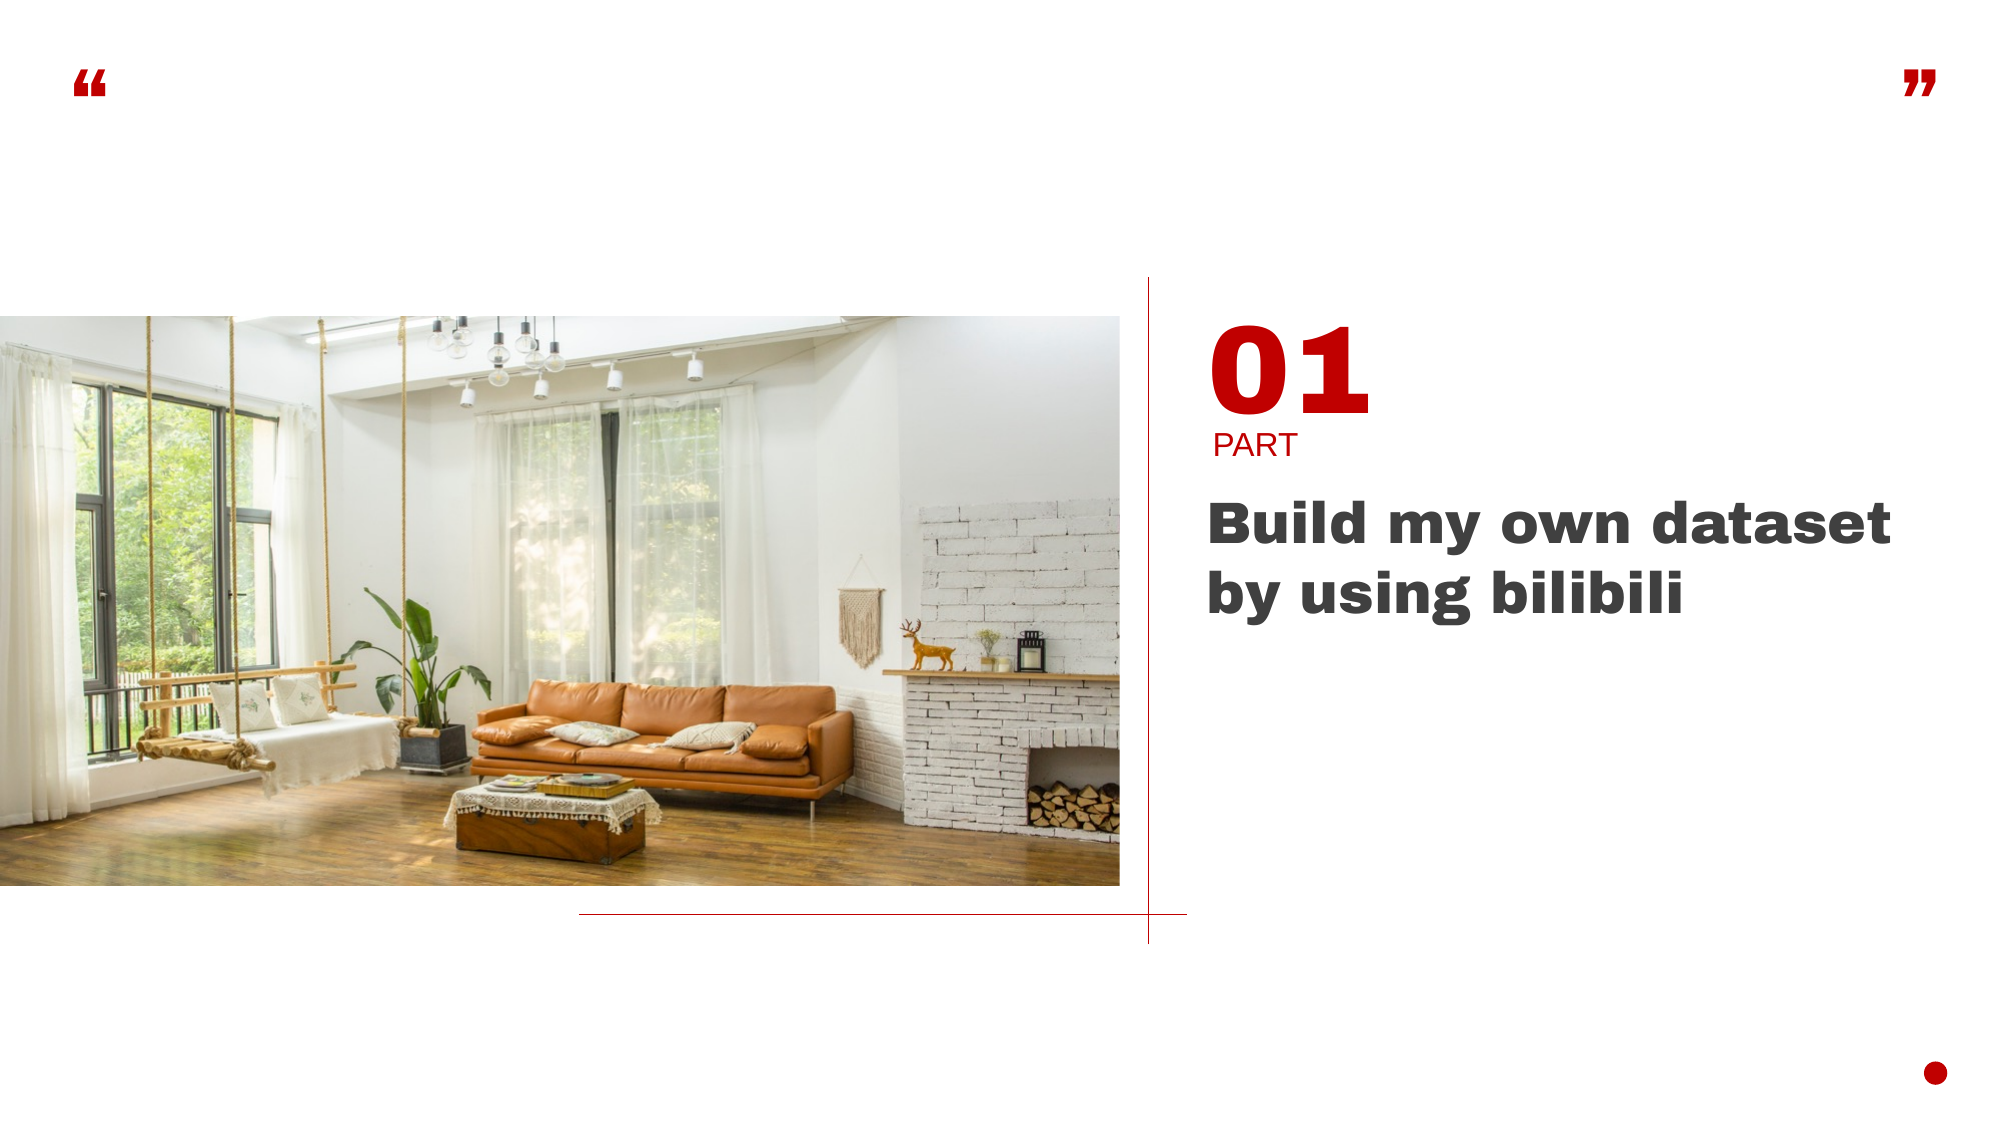

“
”
01

PART
Build my own dataset
by using bilibili